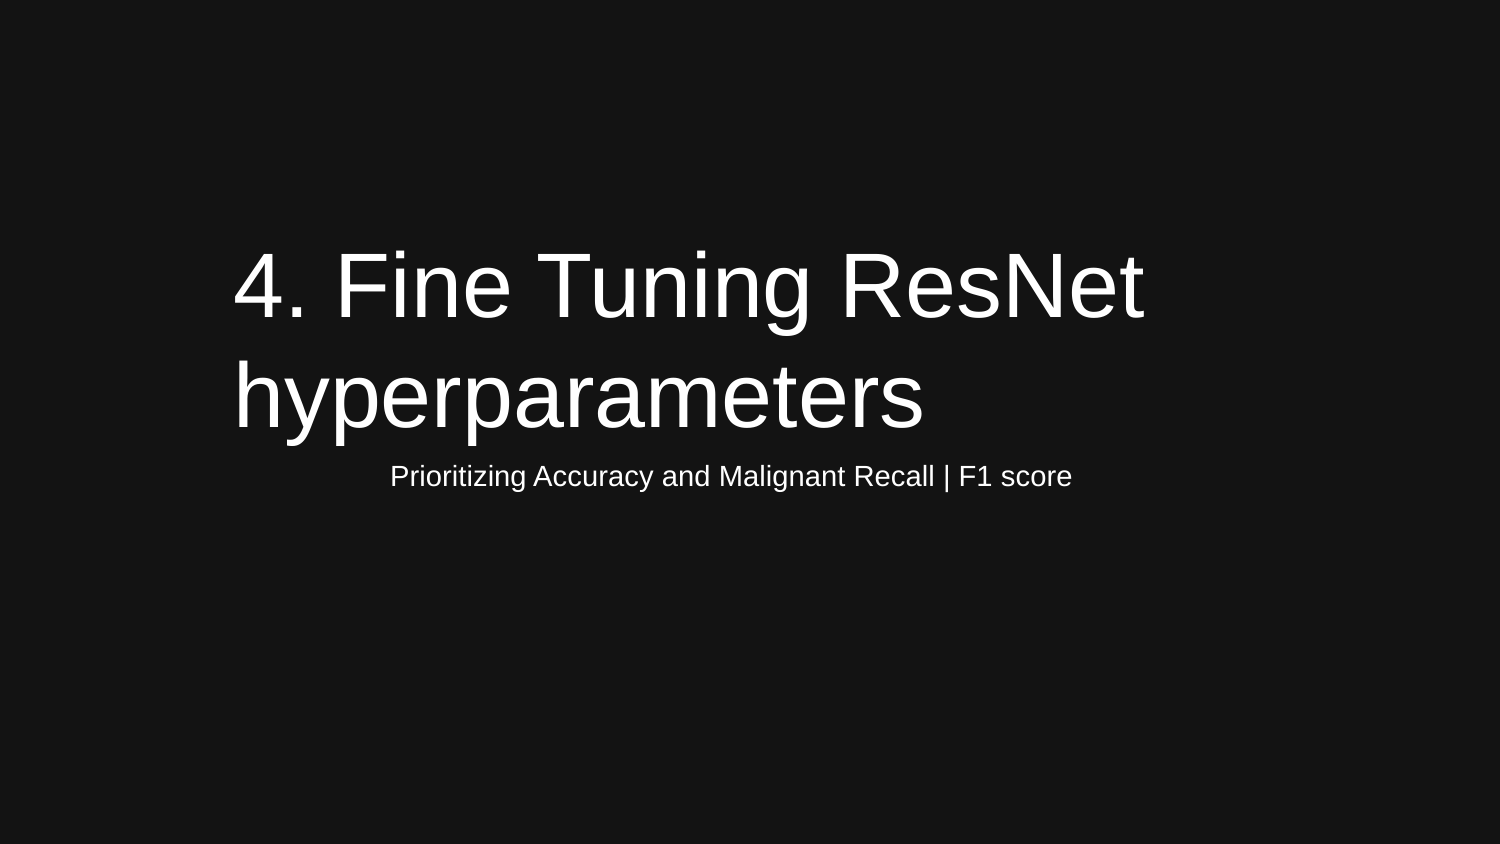

# 4. Fine Tuning ResNet hyperparameters
Prioritizing Accuracy and Malignant Recall | F1 score